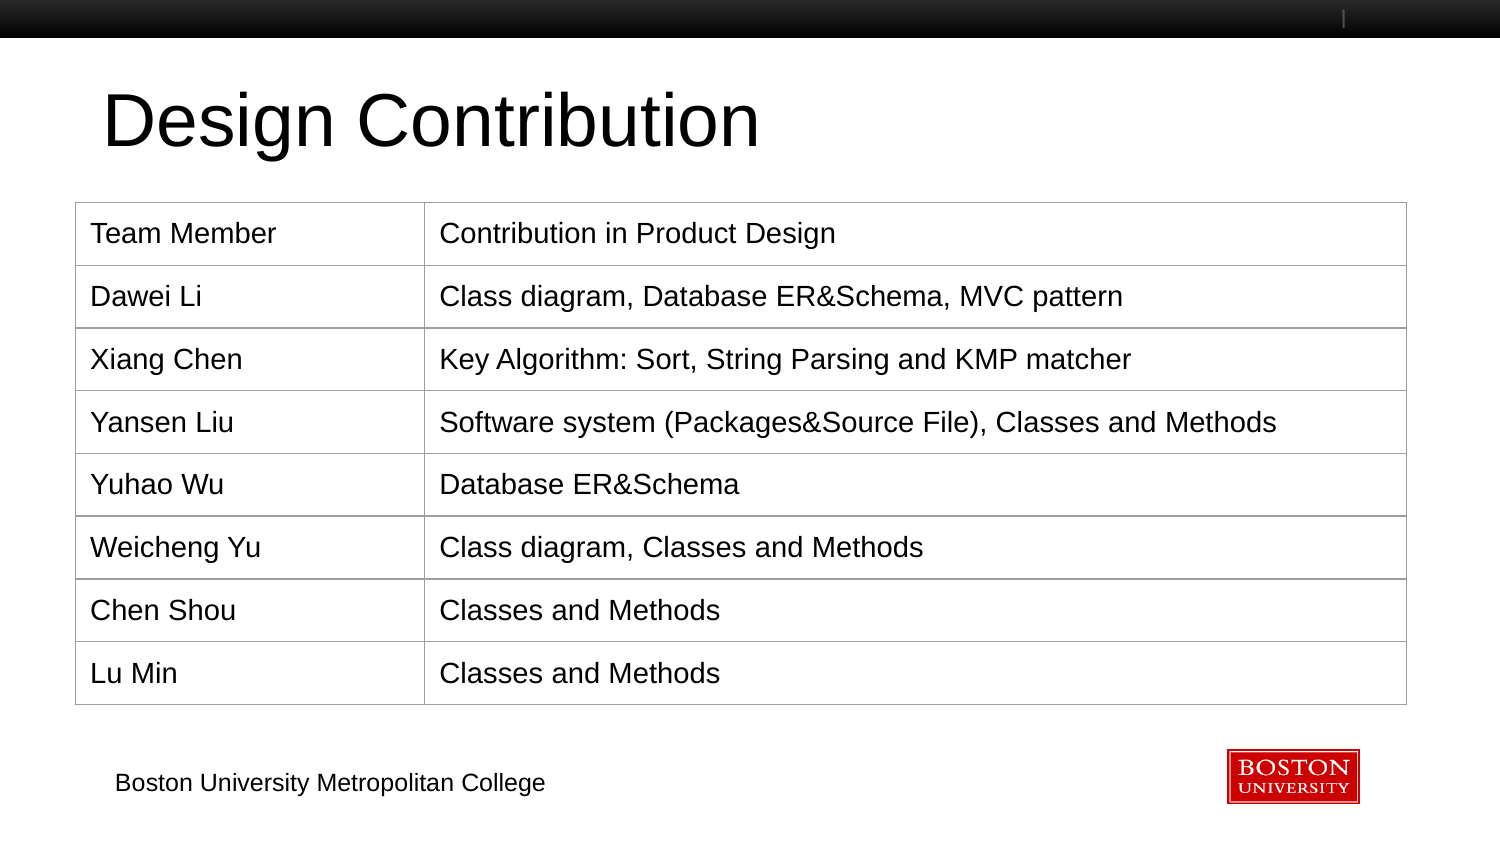

# Design Contribution
| Team Member | Contribution in Product Design |
| --- | --- |
| Dawei Li | Class diagram, Database ER&Schema, MVC pattern |
| Xiang Chen | Key Algorithm: Sort, String Parsing and KMP matcher |
| Yansen Liu | Software system (Packages&Source File), Classes and Methods |
| Yuhao Wu | Database ER&Schema |
| Weicheng Yu | Class diagram, Classes and Methods |
| Chen Shou | Classes and Methods |
| Lu Min | Classes and Methods |